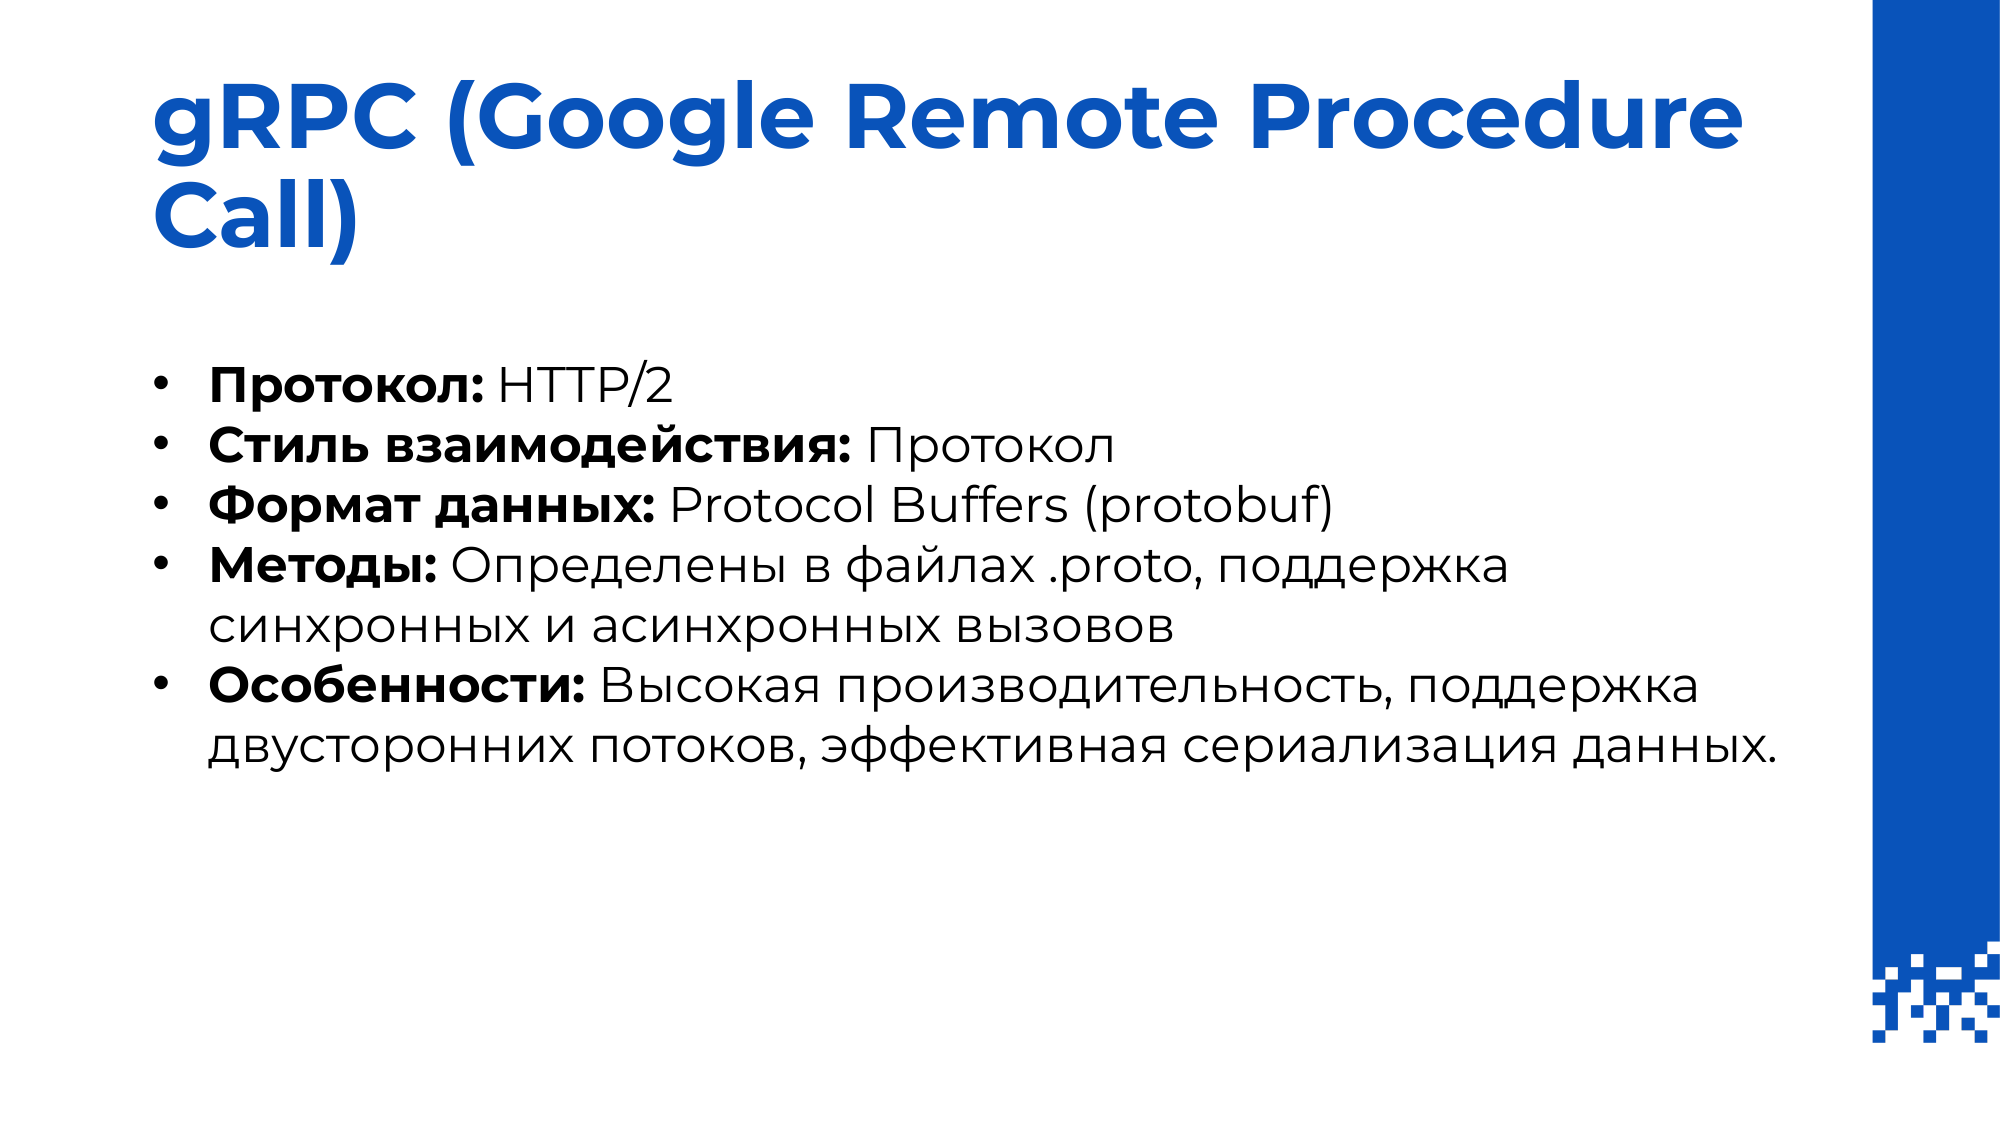

# gRPC (Google Remote Procedure Call)
Протокол: HTTP/2
Стиль взаимодействия: Протокол
Формат данных: Protocol Buffers (protobuf)
Методы: Определены в файлах .proto, поддержка синхронных и асинхронных вызовов
Особенности: Высокая производительность, поддержка двусторонних потоков, эффективная сериализация данных.